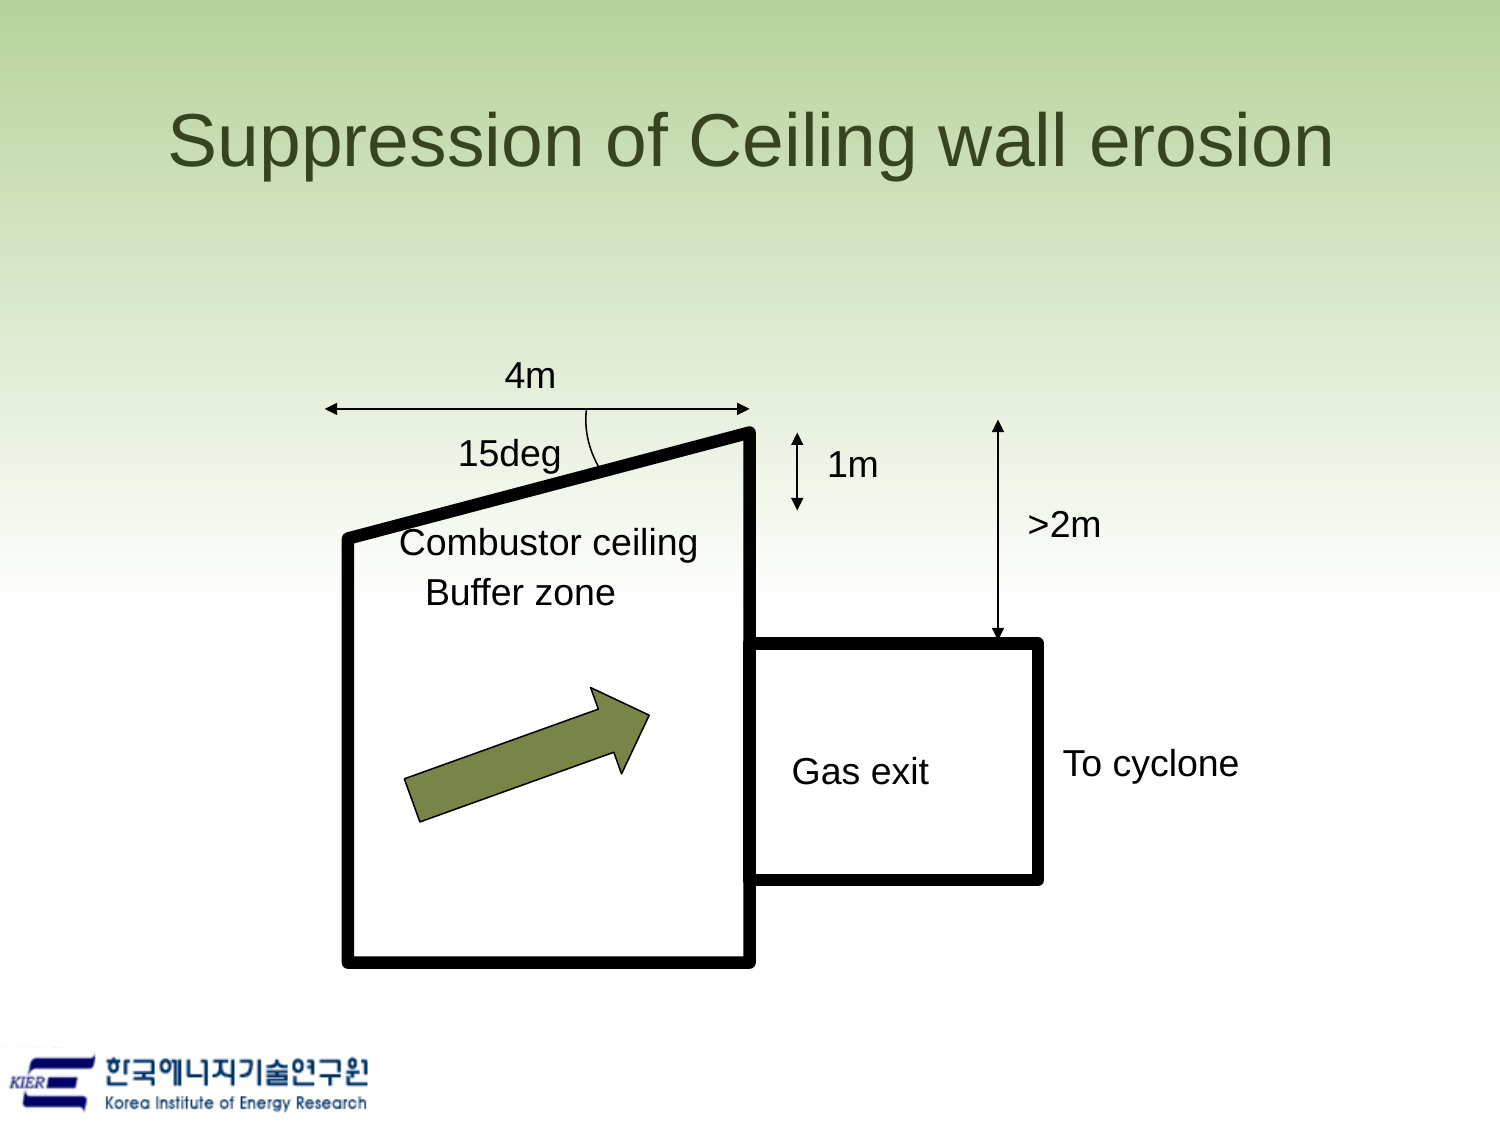

# Suppression of Ceiling wall erosion

4m
15deg

Combustor ceiling
Buffer zone

To cyclone
Gas exit
1m
>2m